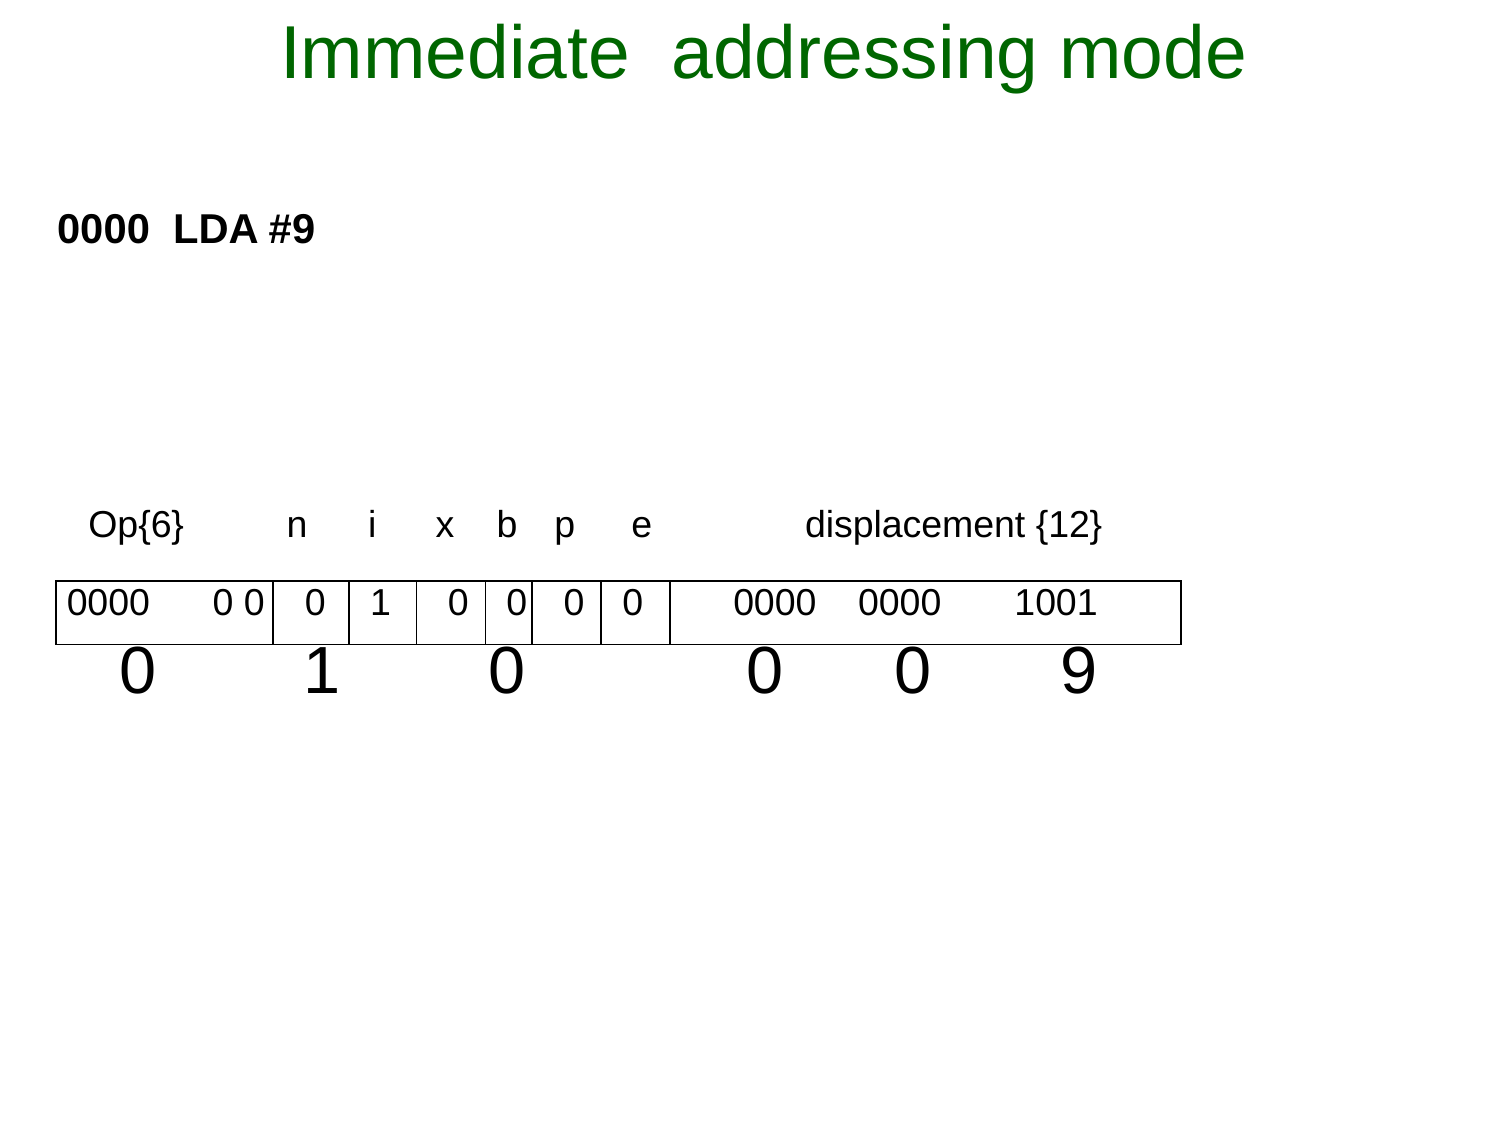

# Immediate  addressing mode
 0000  LDA #9

    0        1        0            0      0       9

| Op{6} | n | i | x | b | p | e | displacement {12} |
| --- | --- | --- | --- | --- | --- | --- | --- |
| 0000 0 0 | 0 | 1 | 0 | 0 | 0 | 0 | 0000 0000 1001 |
| --- | --- | --- | --- | --- | --- | --- | --- |